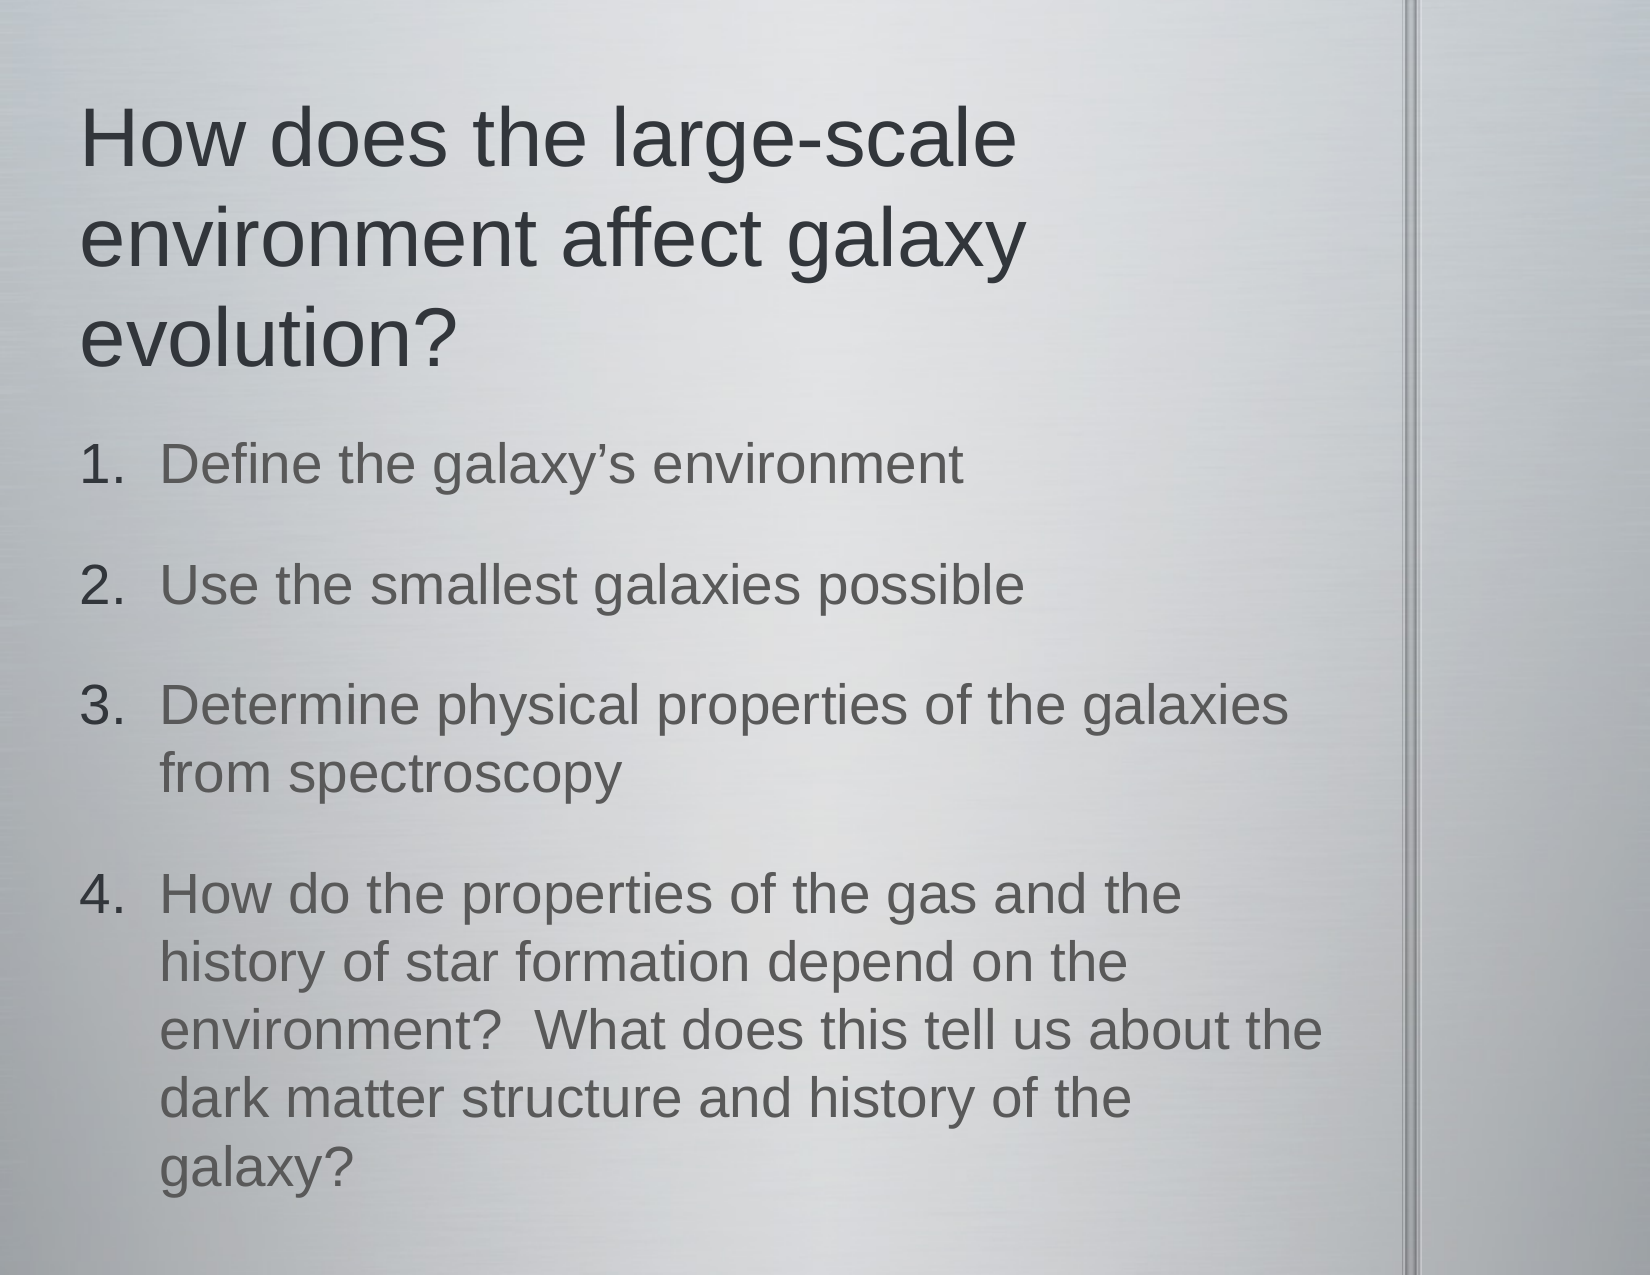

# How does the large-scale environment affect galaxy evolution?
Define the galaxy’s environment
Use the smallest galaxies possible
Determine physical properties of the galaxies from spectroscopy
How do the properties of the gas and the history of star formation depend on the environment?  What does this tell us about the dark matter structure and history of the galaxy?